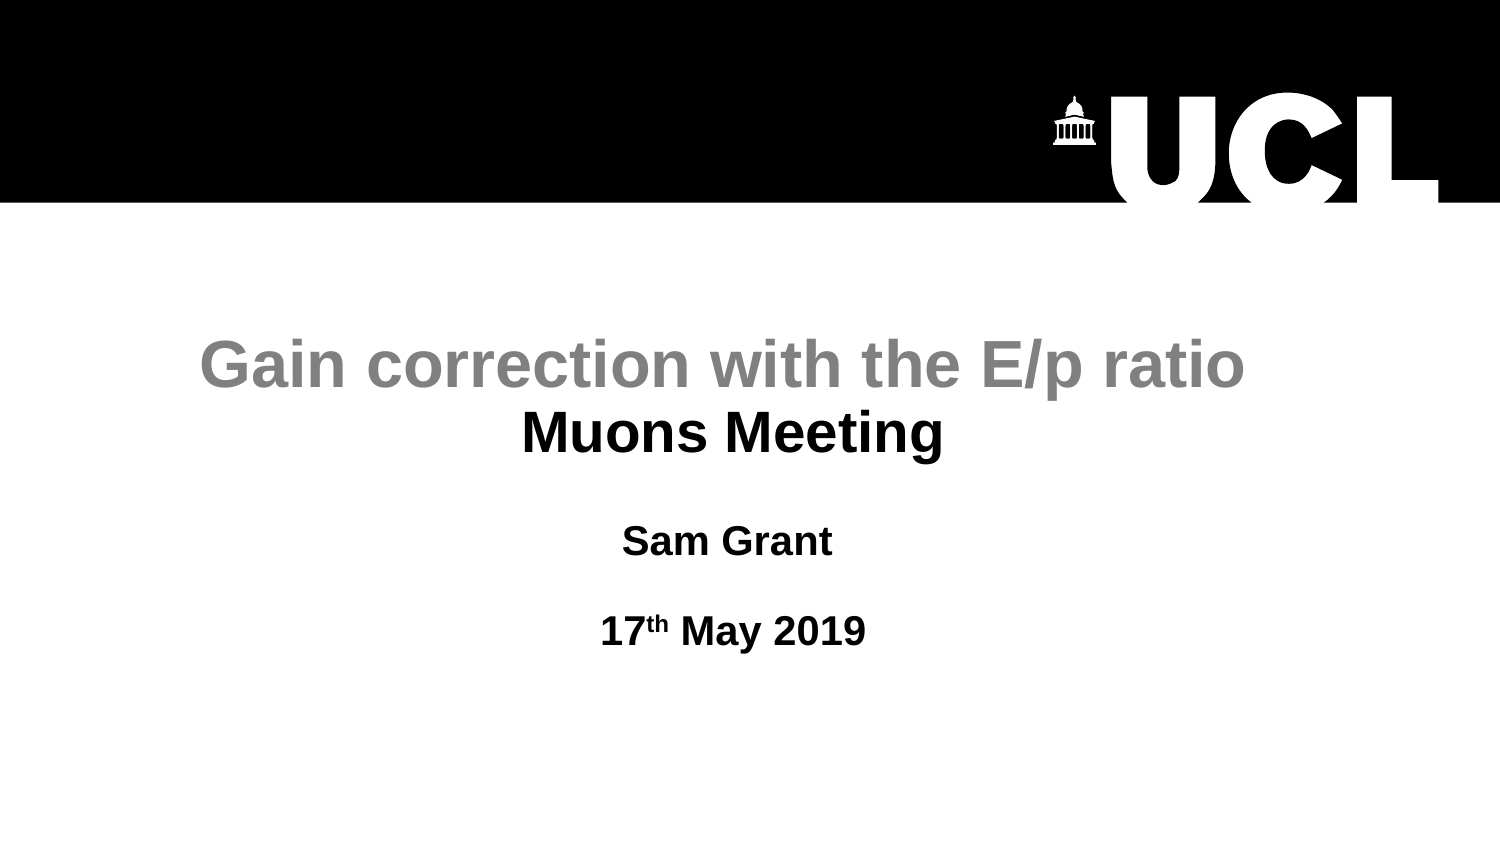

# Gain correction with the E/p ratio Muons Meeting Sam Grant 17th May 2019